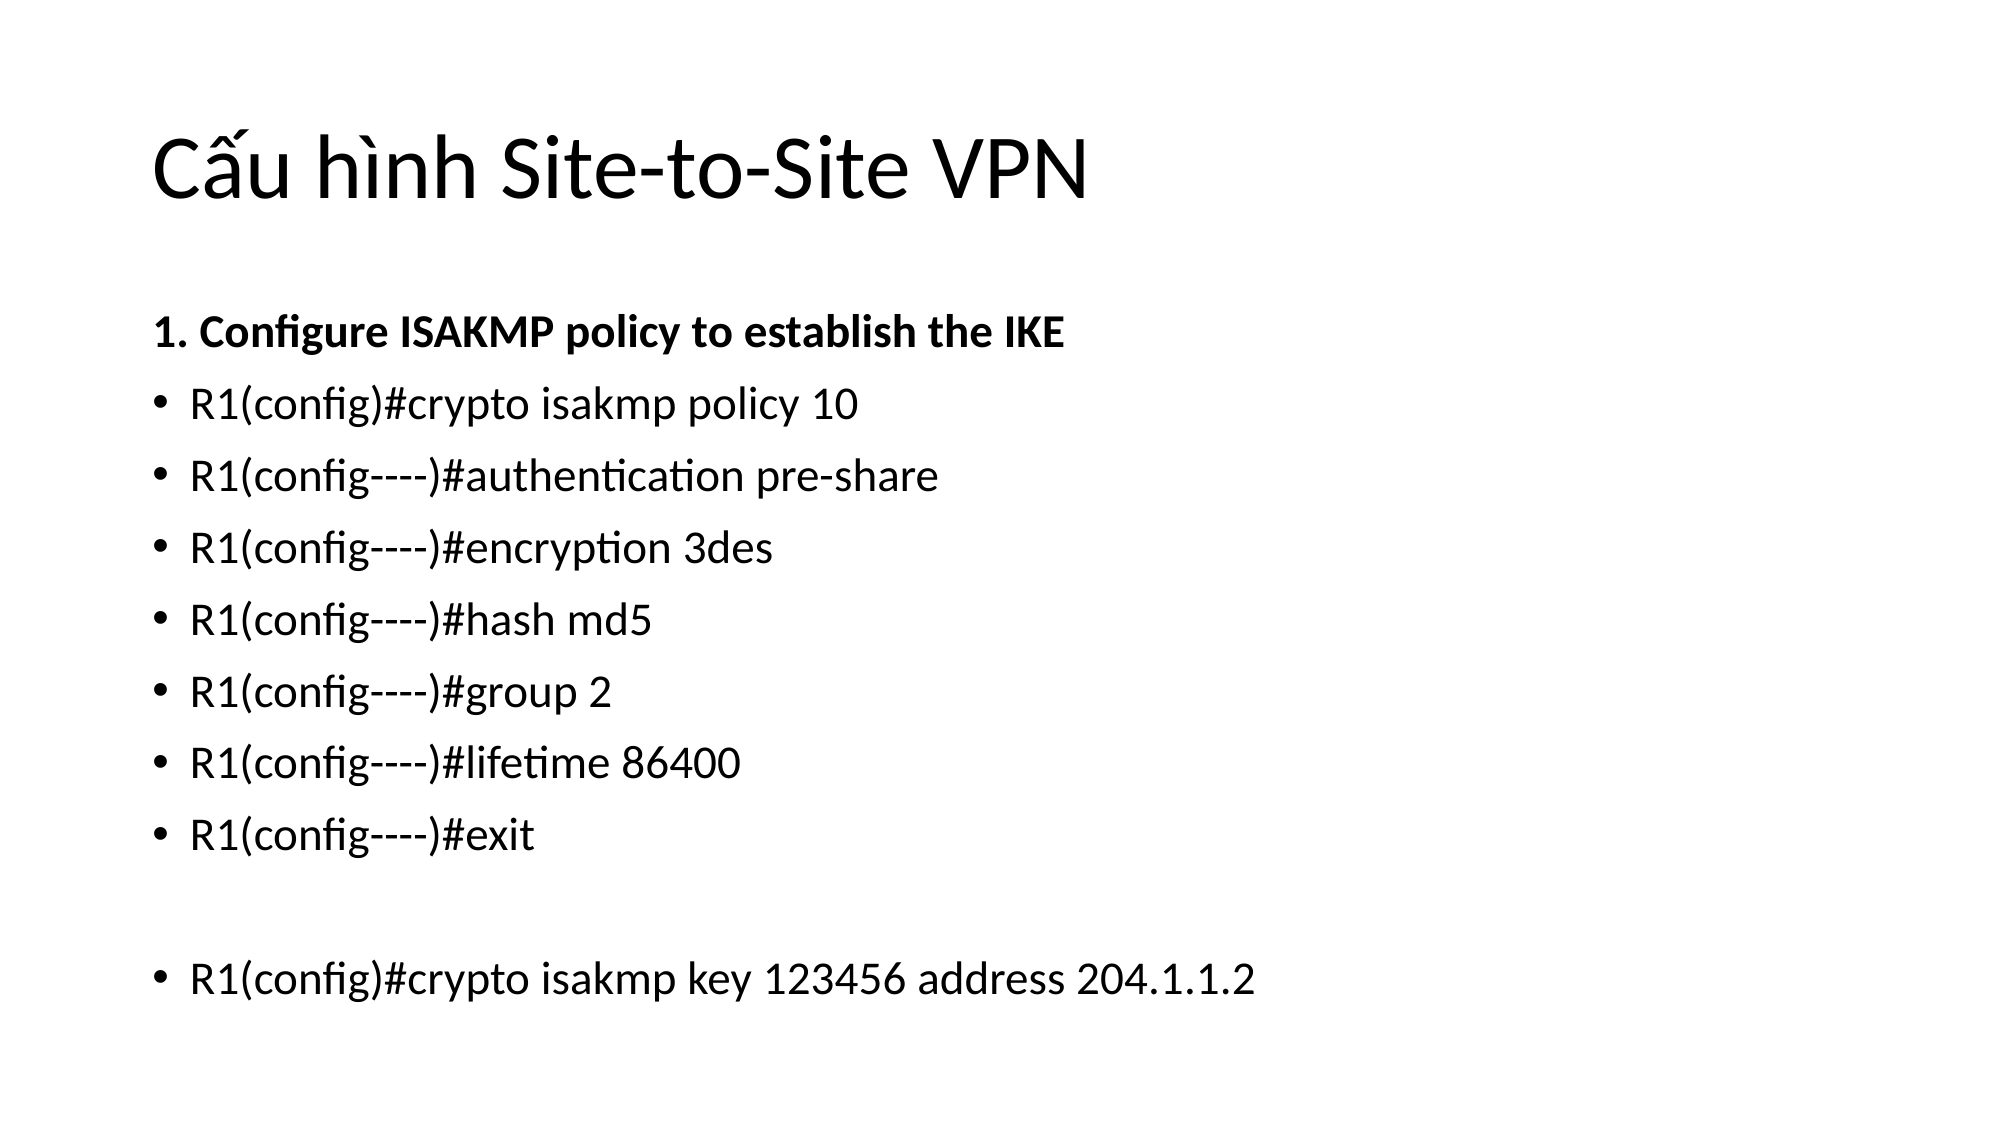

# Cấu hình Site-to-Site VPN
1. Configure ISAKMP policy to establish the IKE
R1(config)#crypto isakmp policy 10
R1(config----)#authentication pre-share
R1(config----)#encryption 3des
R1(config----)#hash md5
R1(config----)#group 2
R1(config----)#lifetime 86400
R1(config----)#exit

R1(config)#crypto isakmp key 123456 address 204.1.1.2